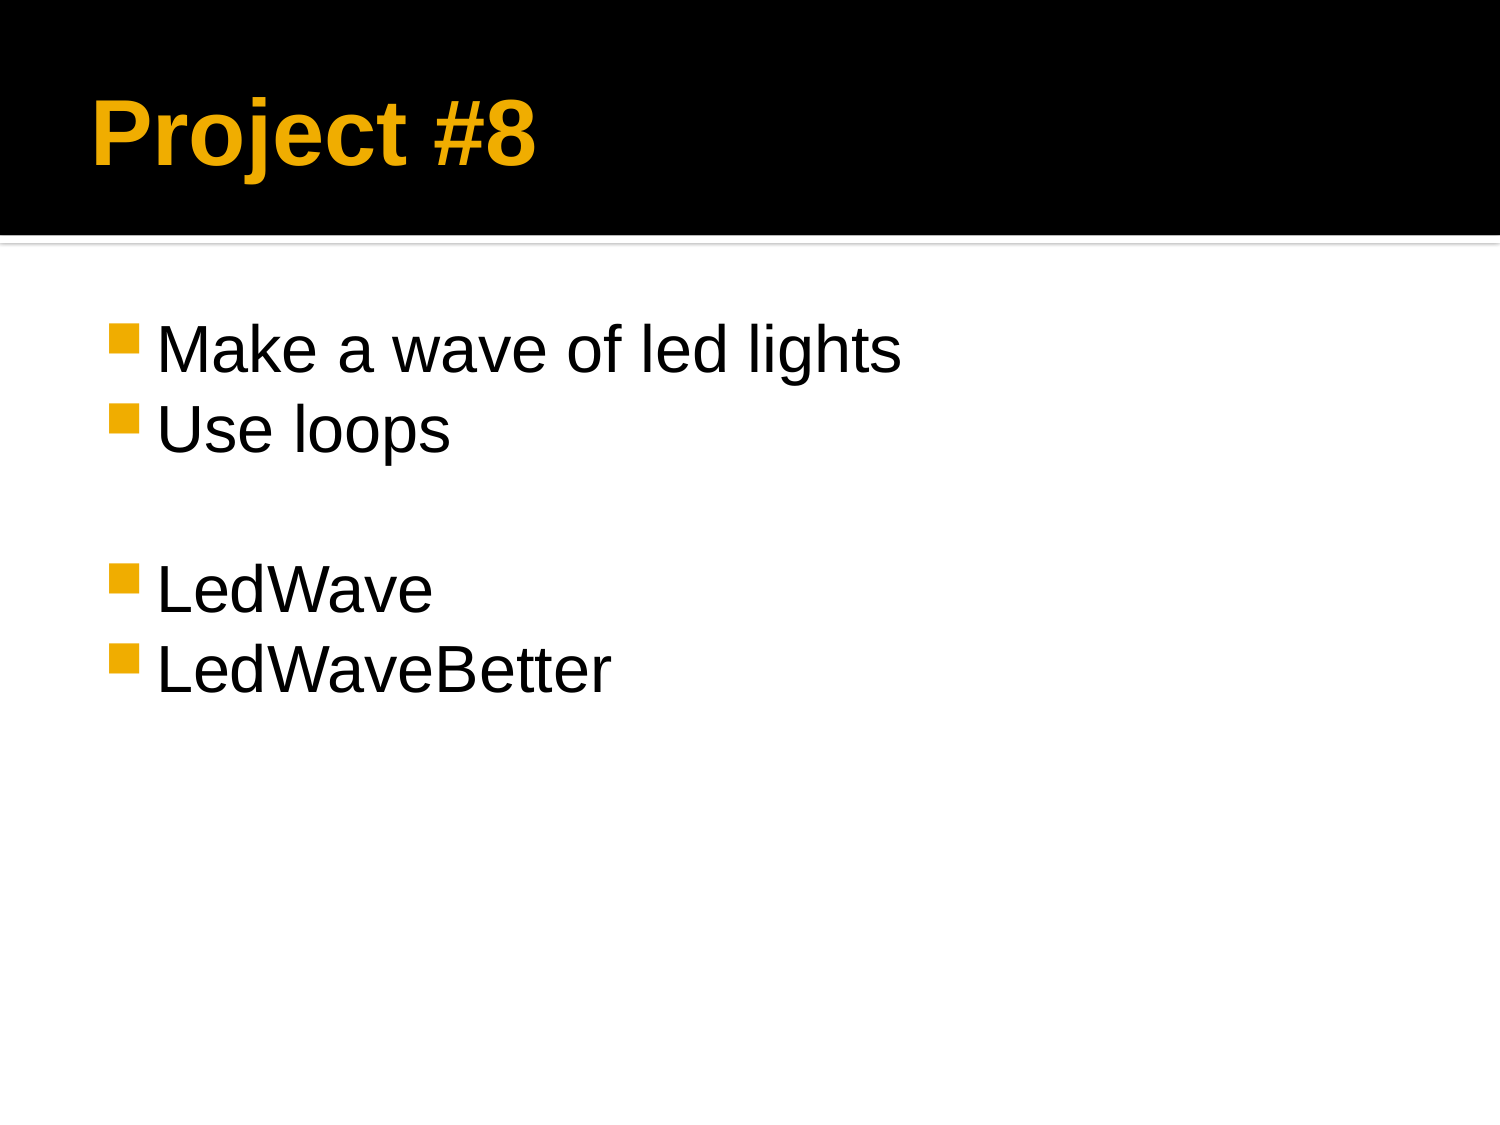

# Project #8
Make a wave of led lights
Use loops

LedWave
LedWaveBetter